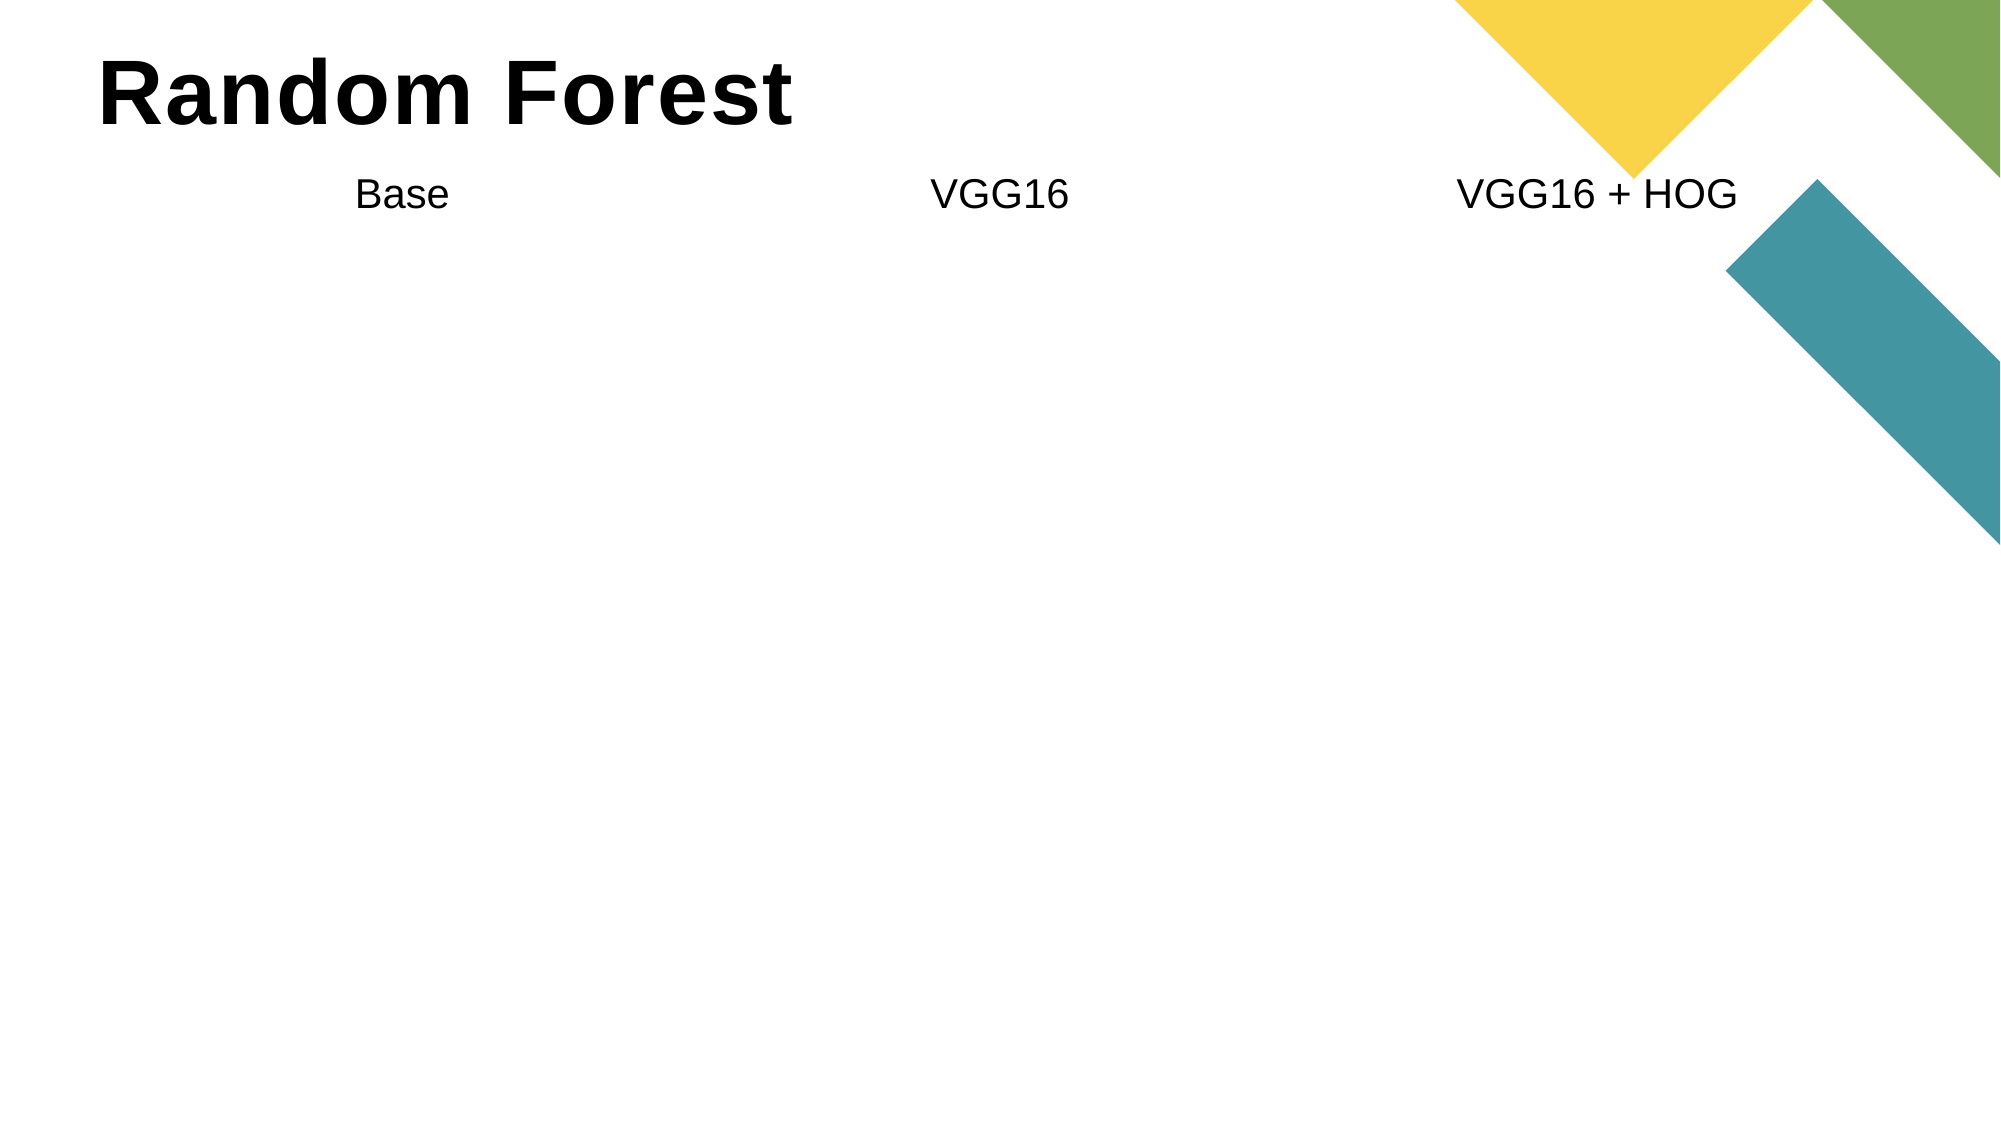

# Random Forest
Base
VGG16
VGG16 + HOG